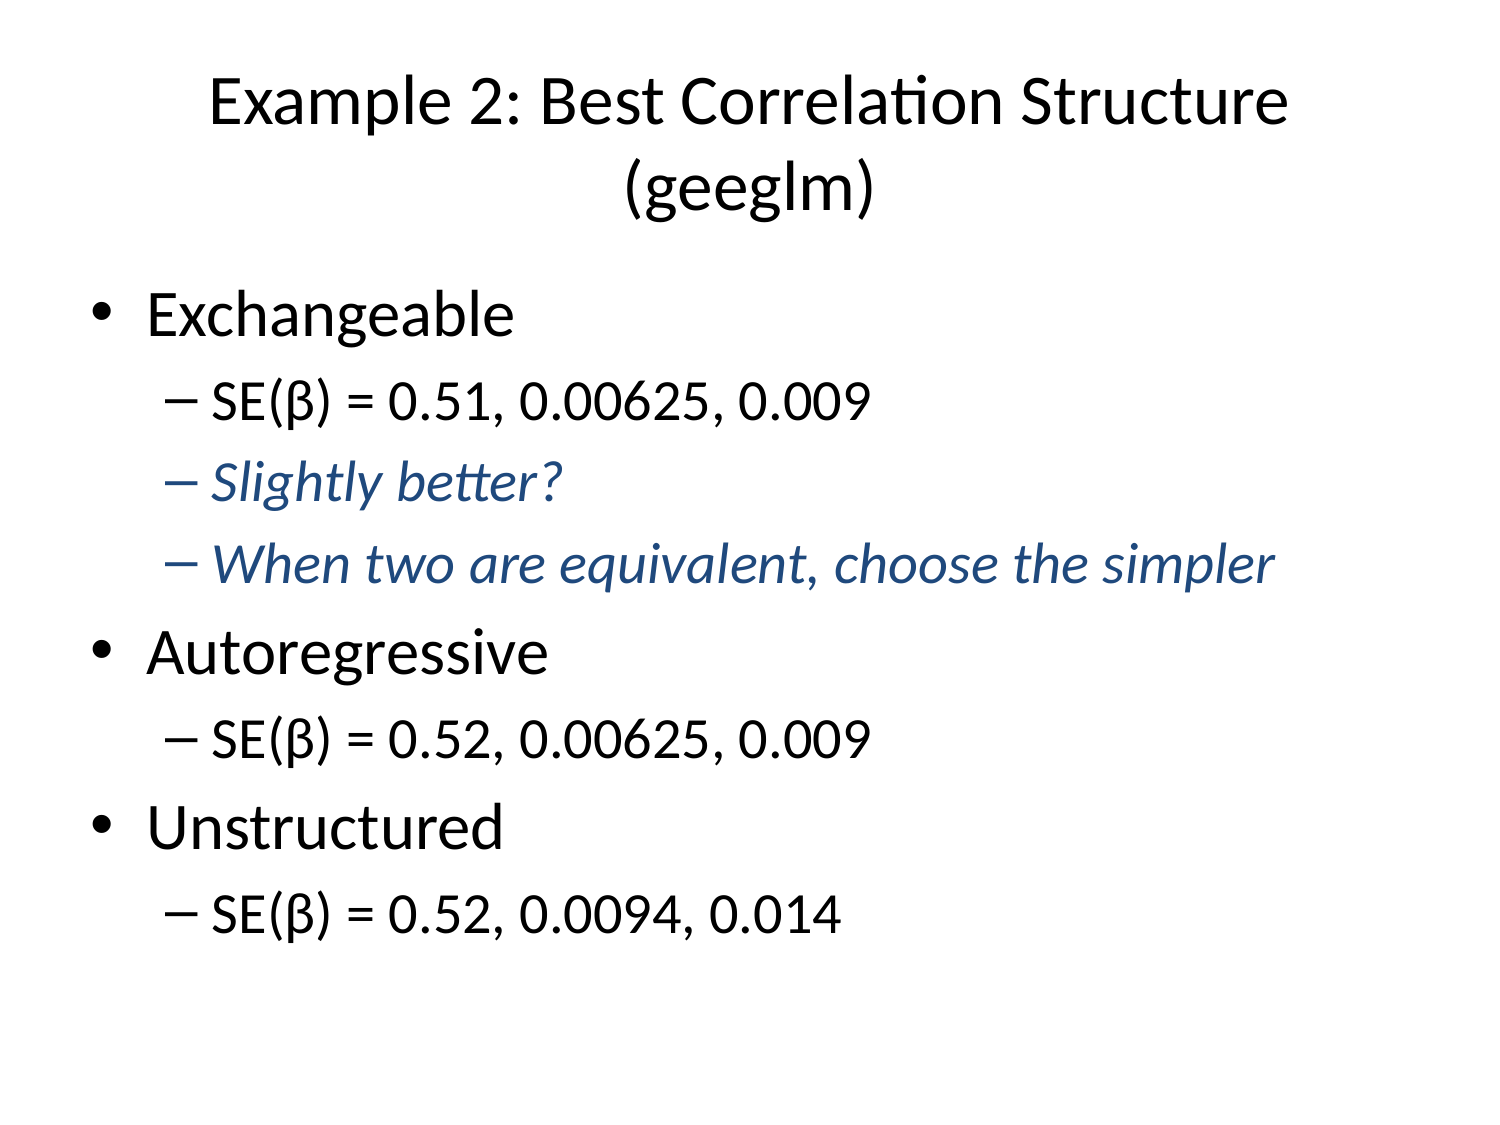

# Example 2: Best Correlation Structure (geeglm)
Exchangeable
SE(β) = 0.51, 0.00625, 0.009
Slightly better?
When two are equivalent, choose the simpler
Autoregressive
SE(β) = 0.52, 0.00625, 0.009
Unstructured
SE(β) = 0.52, 0.0094, 0.014